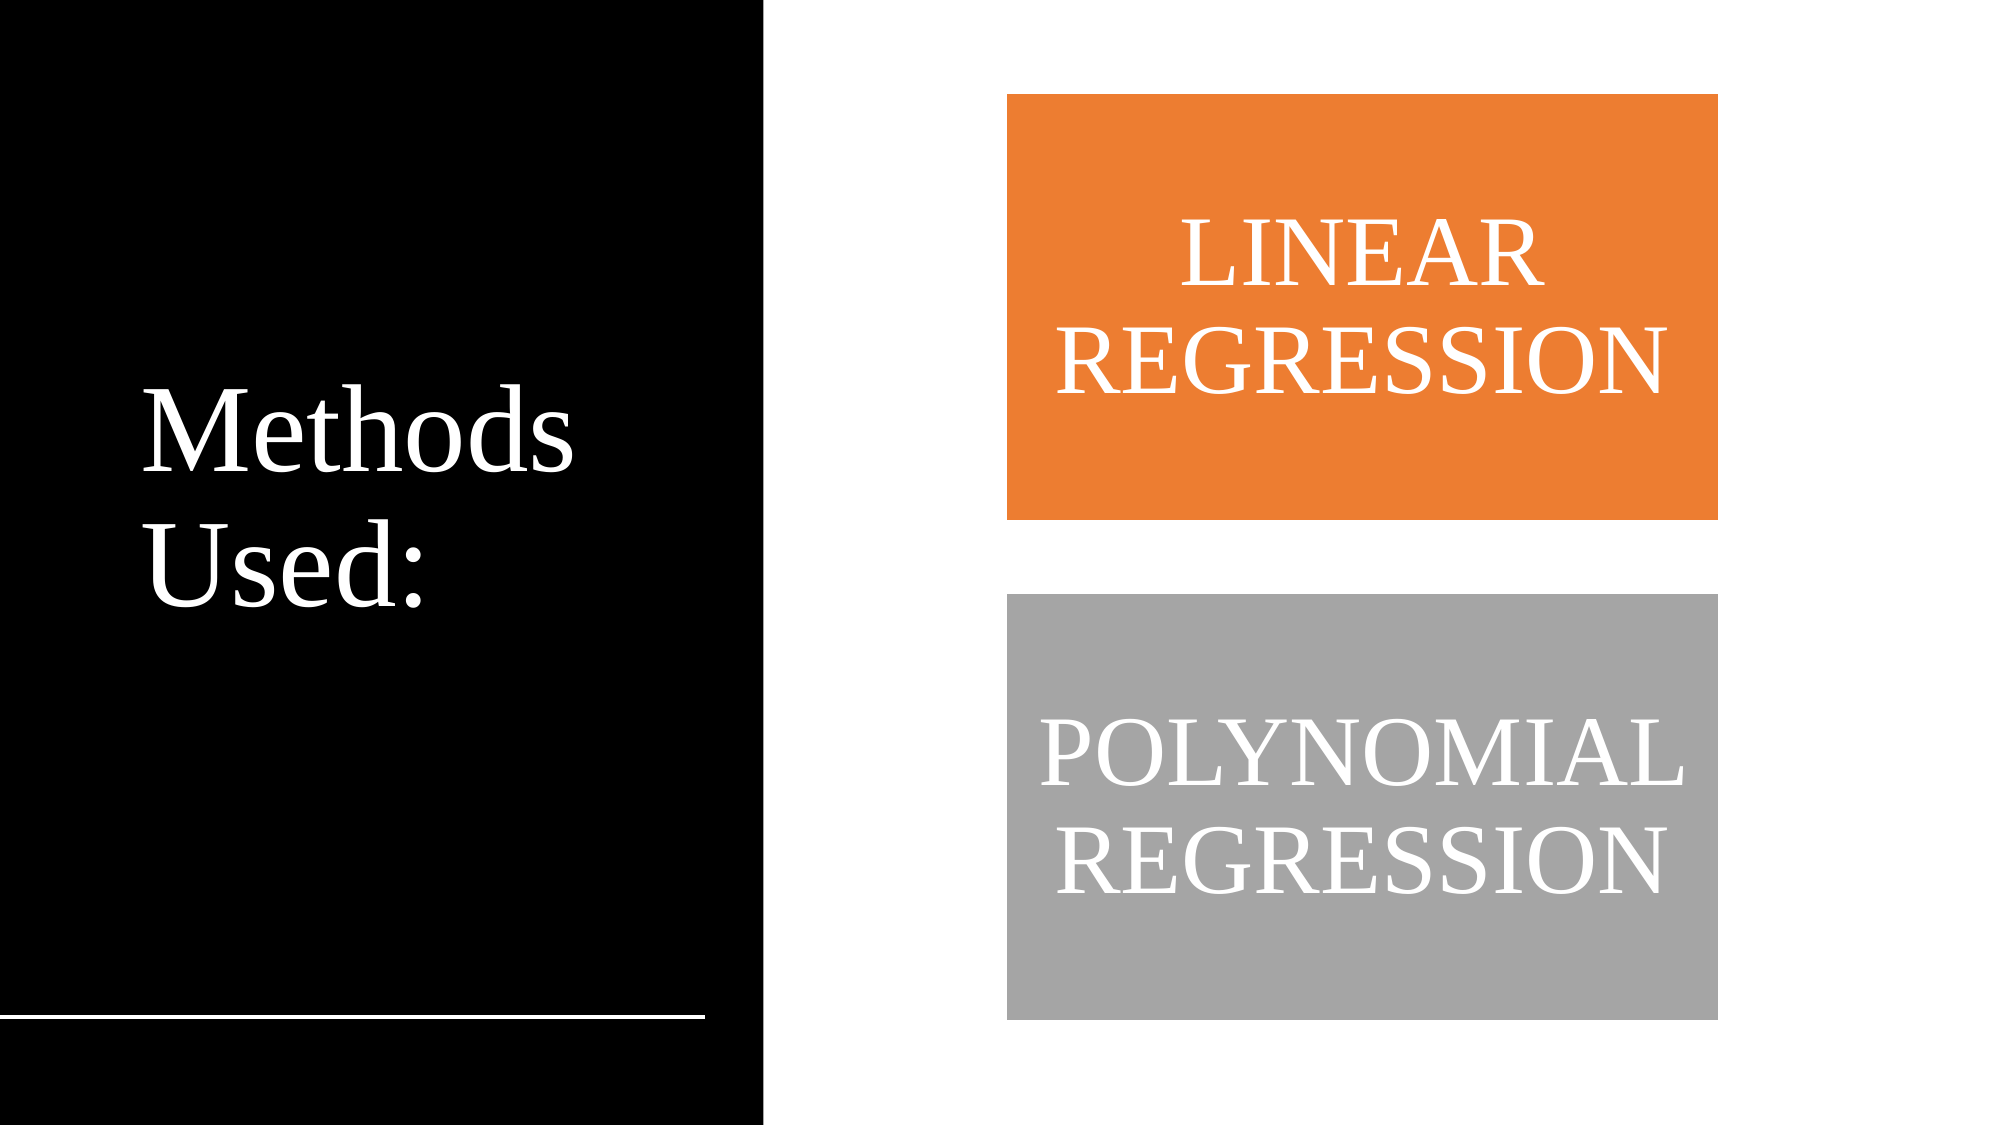

# Methods Used:
LINEAR REGRESSION
POLYNOMIAL REGRESSION